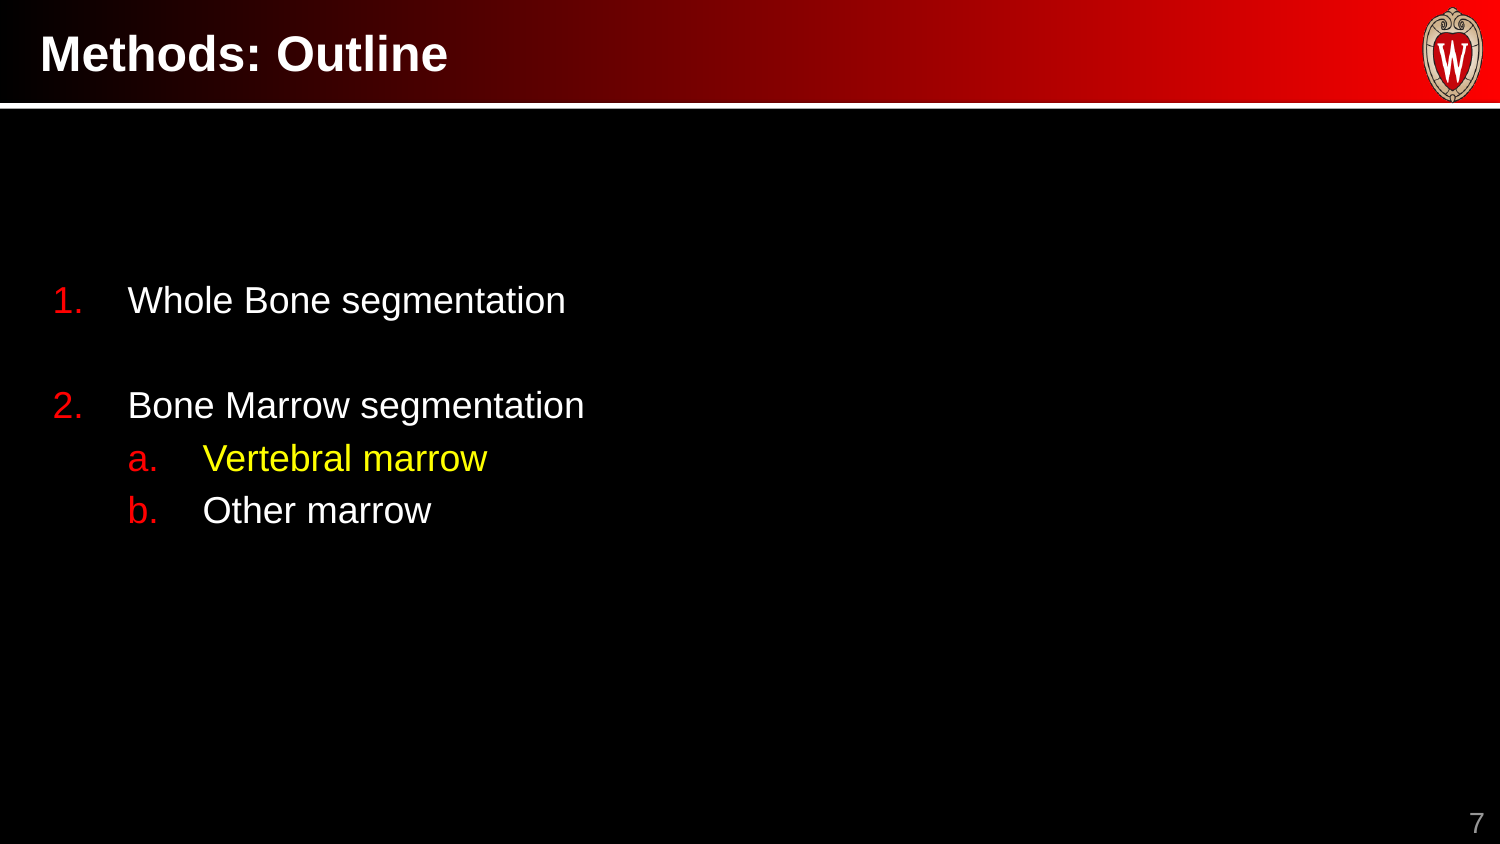

# Methods: Outline
Whole Bone segmentation

Bone Marrow segmentation
Vertebral marrow
Other marrow
7